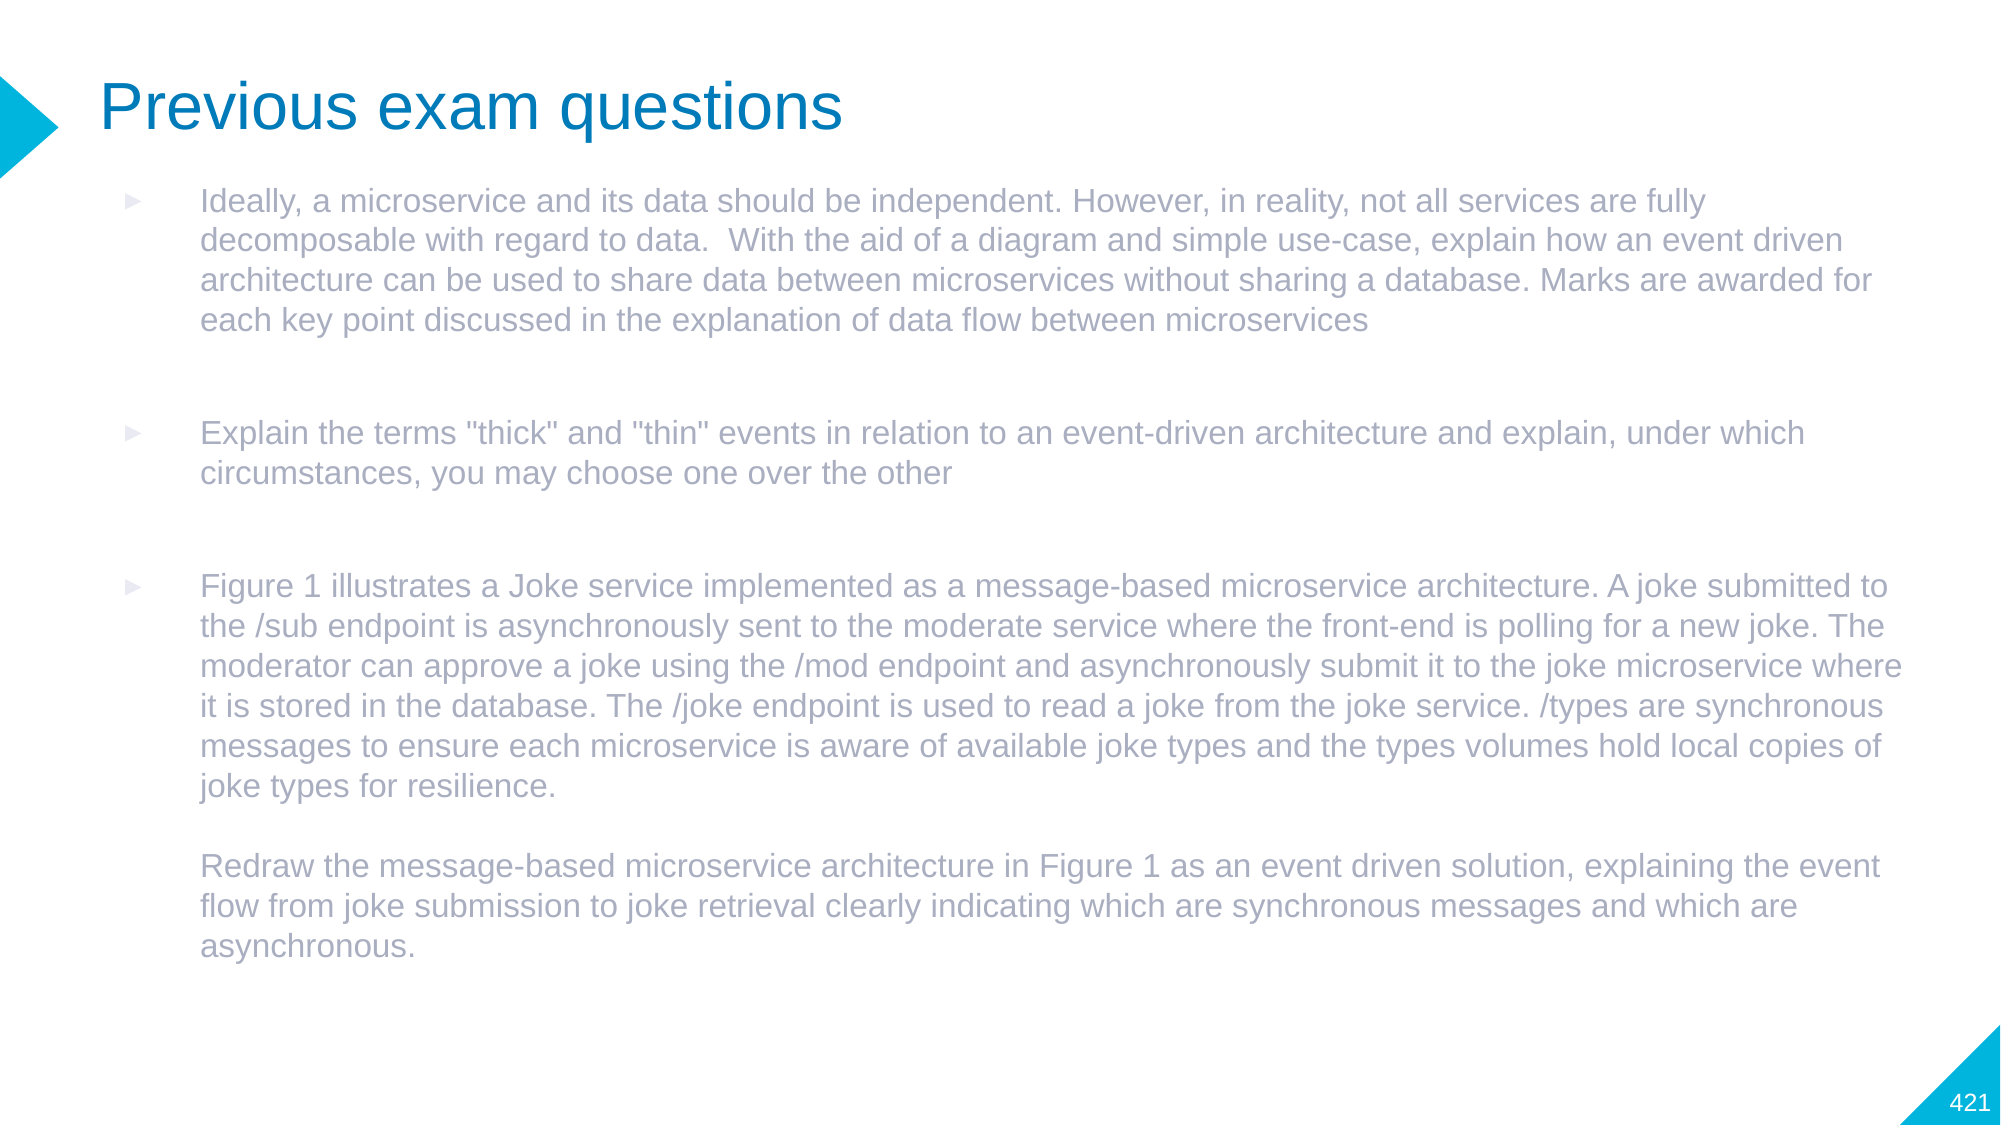

# Previous exam questions
Ideally, a microservice and its data should be independent. However, in reality, not all services are fully decomposable with regard to data.  With the aid of a diagram and simple use-case, explain how an event driven architecture can be used to share data between microservices without sharing a database. Marks are awarded for each key point discussed in the explanation of data flow between microservices

Explain the terms "thick" and "thin" events in relation to an event-driven architecture and explain, under which circumstances, you may choose one over the other

Figure 1 illustrates a Joke service implemented as a message-based microservice architecture. A joke submitted to the /sub endpoint is asynchronously sent to the moderate service where the front-end is polling for a new joke. The moderator can approve a joke using the /mod endpoint and asynchronously submit it to the joke microservice where it is stored in the database. The /joke endpoint is used to read a joke from the joke service. /types are synchronous messages to ensure each microservice is aware of available joke types and the types volumes hold local copies of joke types for resilience.
Redraw the message-based microservice architecture in Figure 1 as an event driven solution, explaining the event flow from joke submission to joke retrieval clearly indicating which are synchronous messages and which are asynchronous.

421